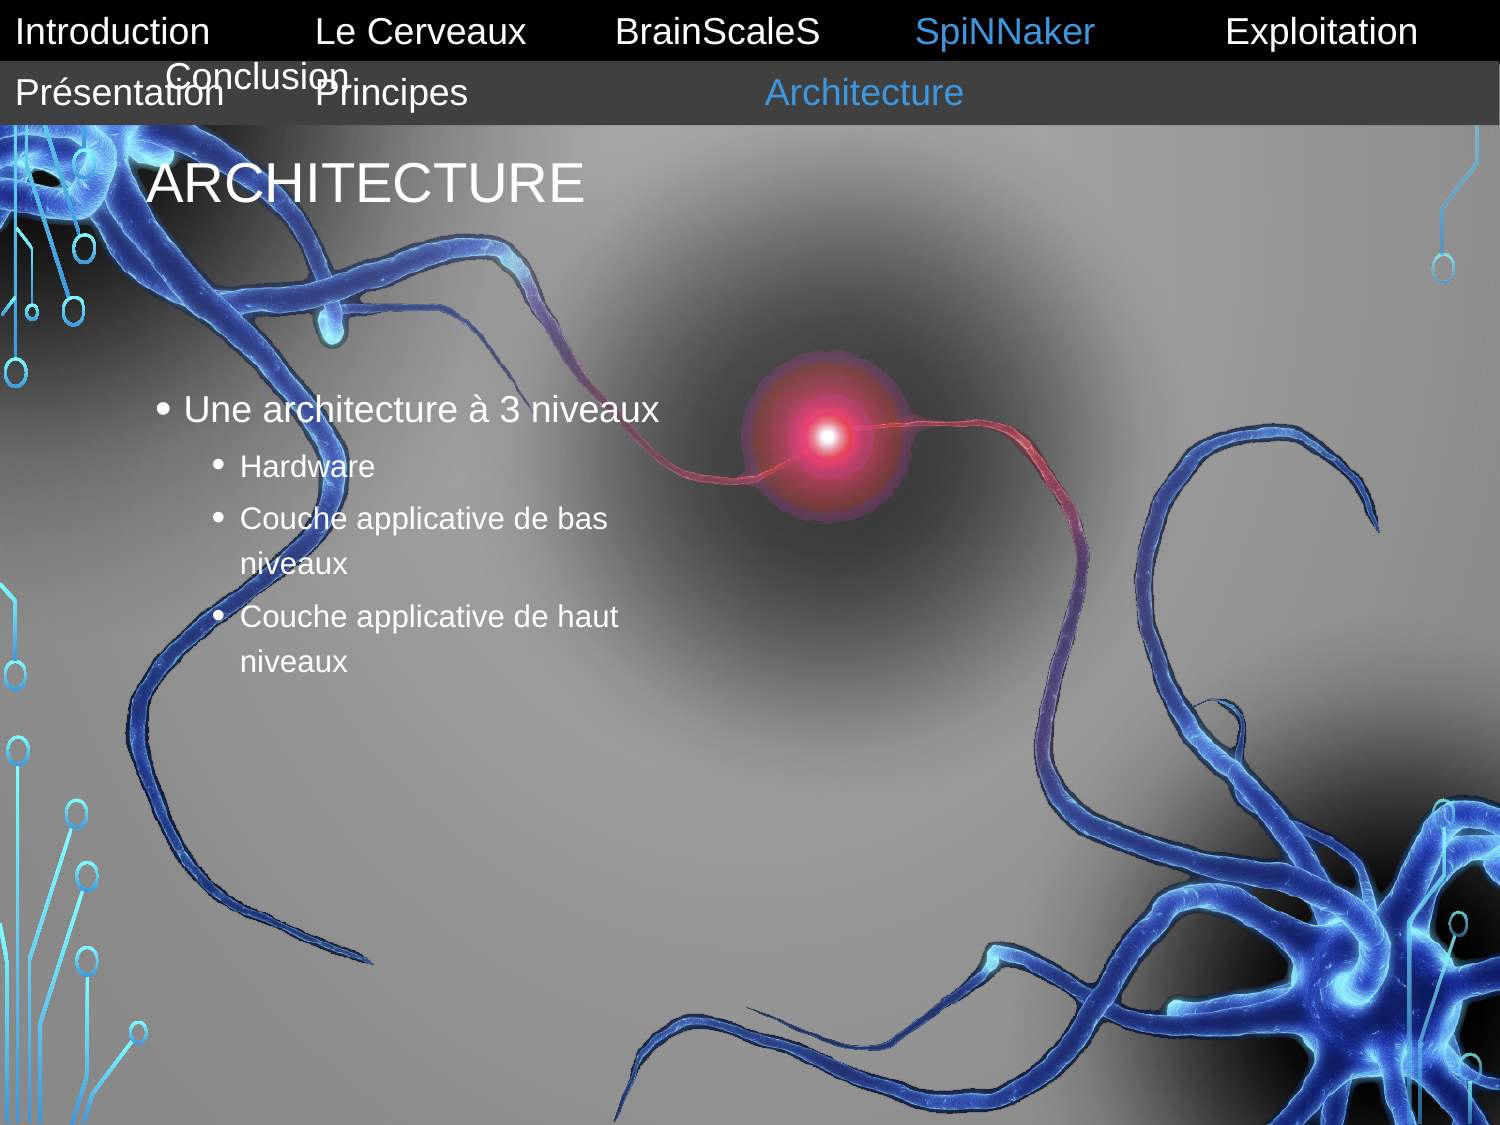

Introduction	Le Cerveaux	BrainScaleS	SpiNNaker	 Exploitation 	Conclusion
Présentation	Principes 		Architecture
# architecture
Une architecture à 3 niveaux
Hardware
Couche applicative de bas niveaux
Couche applicative de haut niveaux